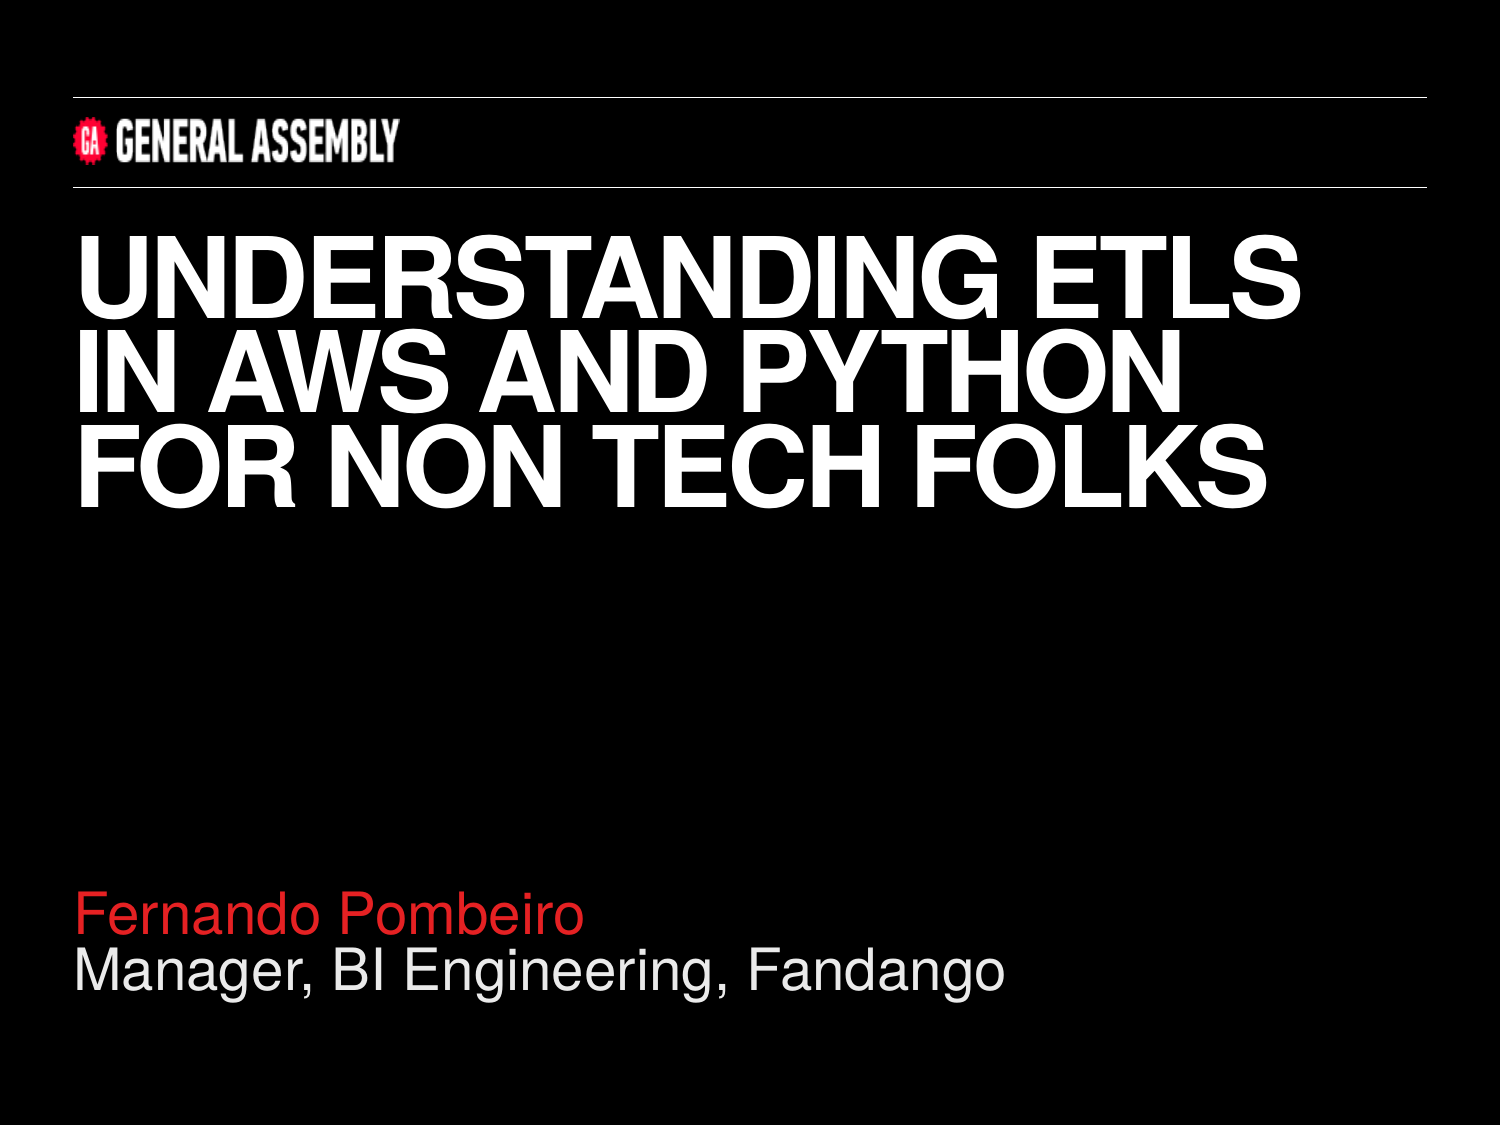

Understanding etls in aws and python for non tech folks
Fernando Pombeiro
Manager, BI Engineering, Fandango